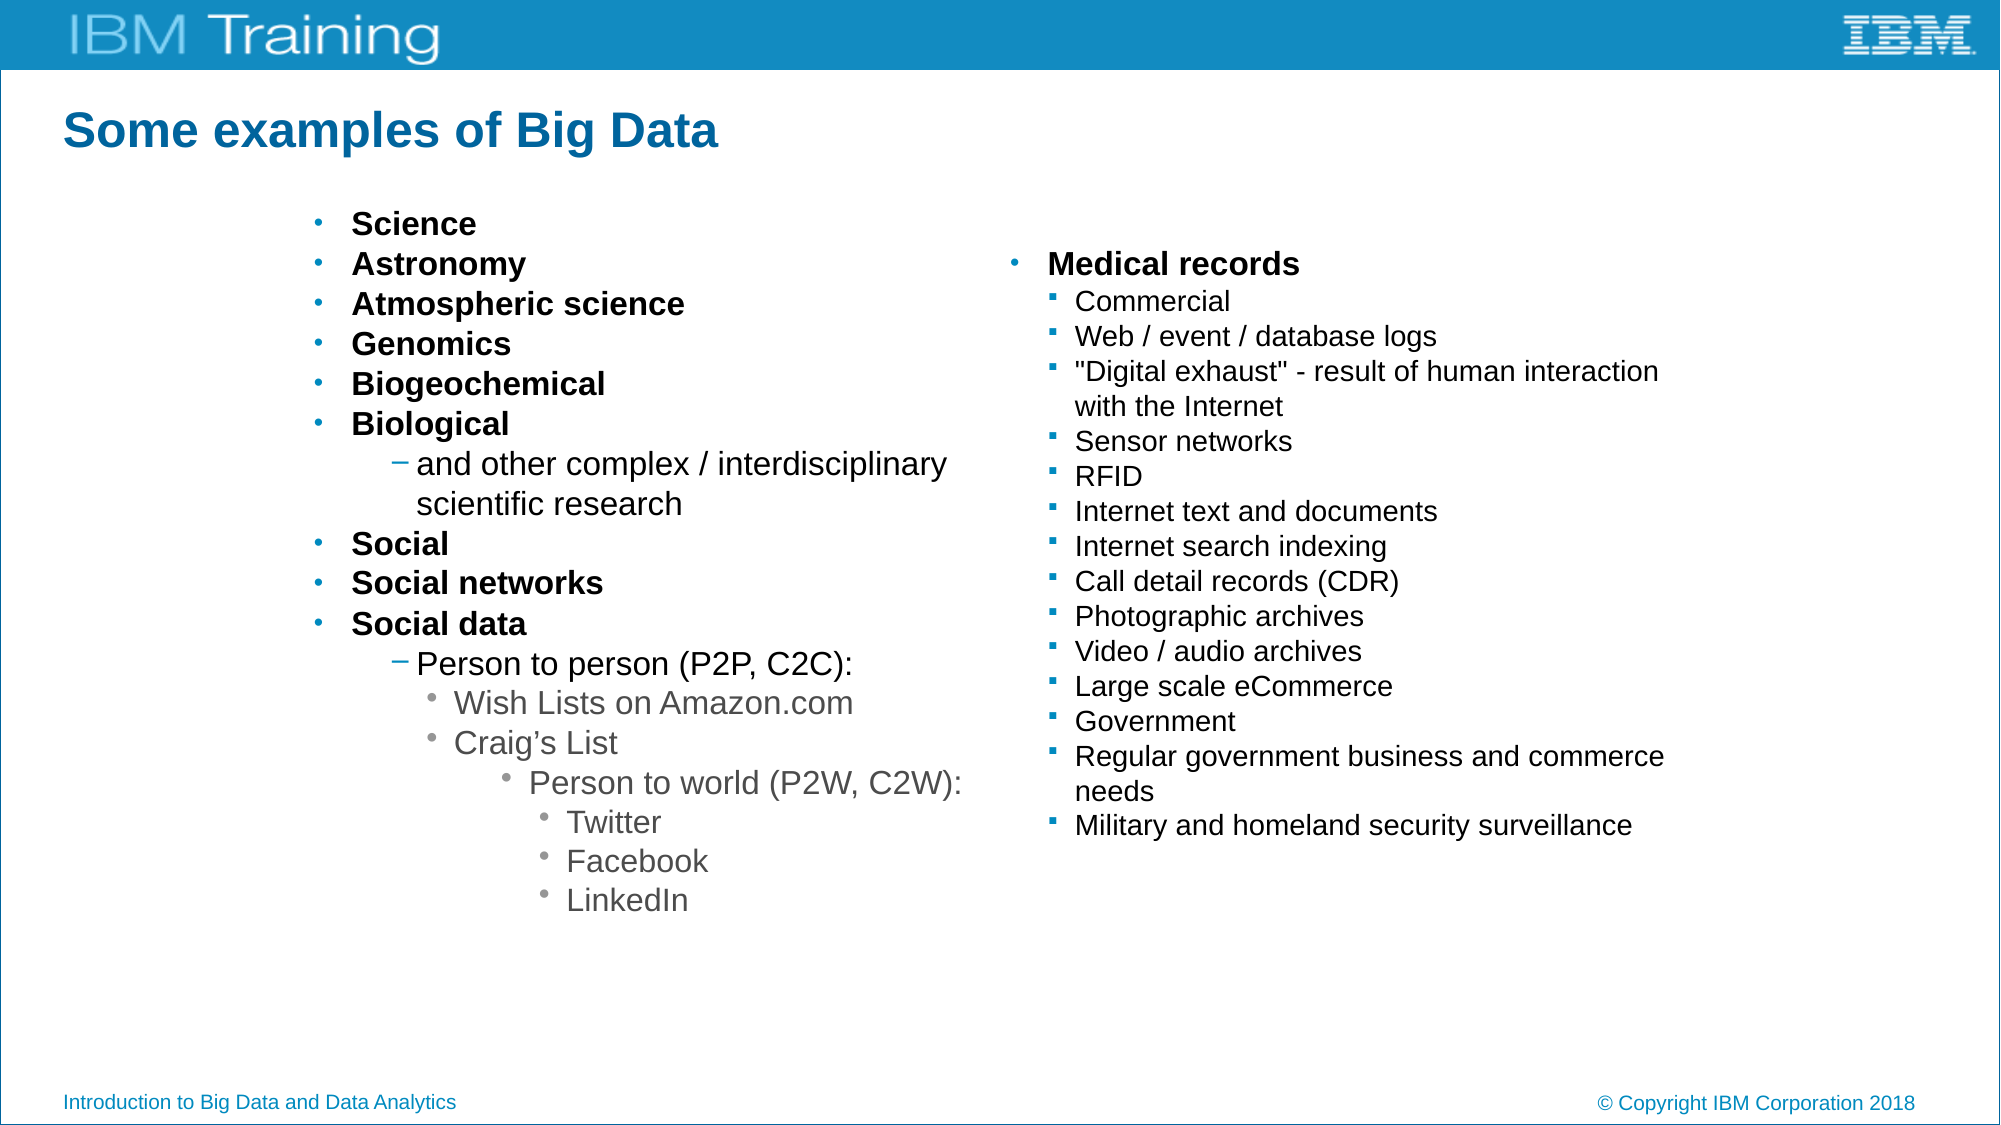

# Some examples of Big Data
Science
Astronomy
Atmospheric science
Genomics
Biogeochemical
Biological
and other complex / interdisciplinary scientific research
Social
Social networks
Social data
Person to person (P2P, C2C):
Wish Lists on Amazon.com
Craig’s List
Person to world (P2W, C2W):
Twitter
Facebook
LinkedIn

Medical records
Commercial
Web / event / database logs
"Digital exhaust" - result of human interaction with the Internet
Sensor networks
RFID
Internet text and documents
Internet search indexing
Call detail records (CDR)
Photographic archives
Video / audio archives
Large scale eCommerce
Government
Regular government business and commerce needs
Military and homeland security surveillance